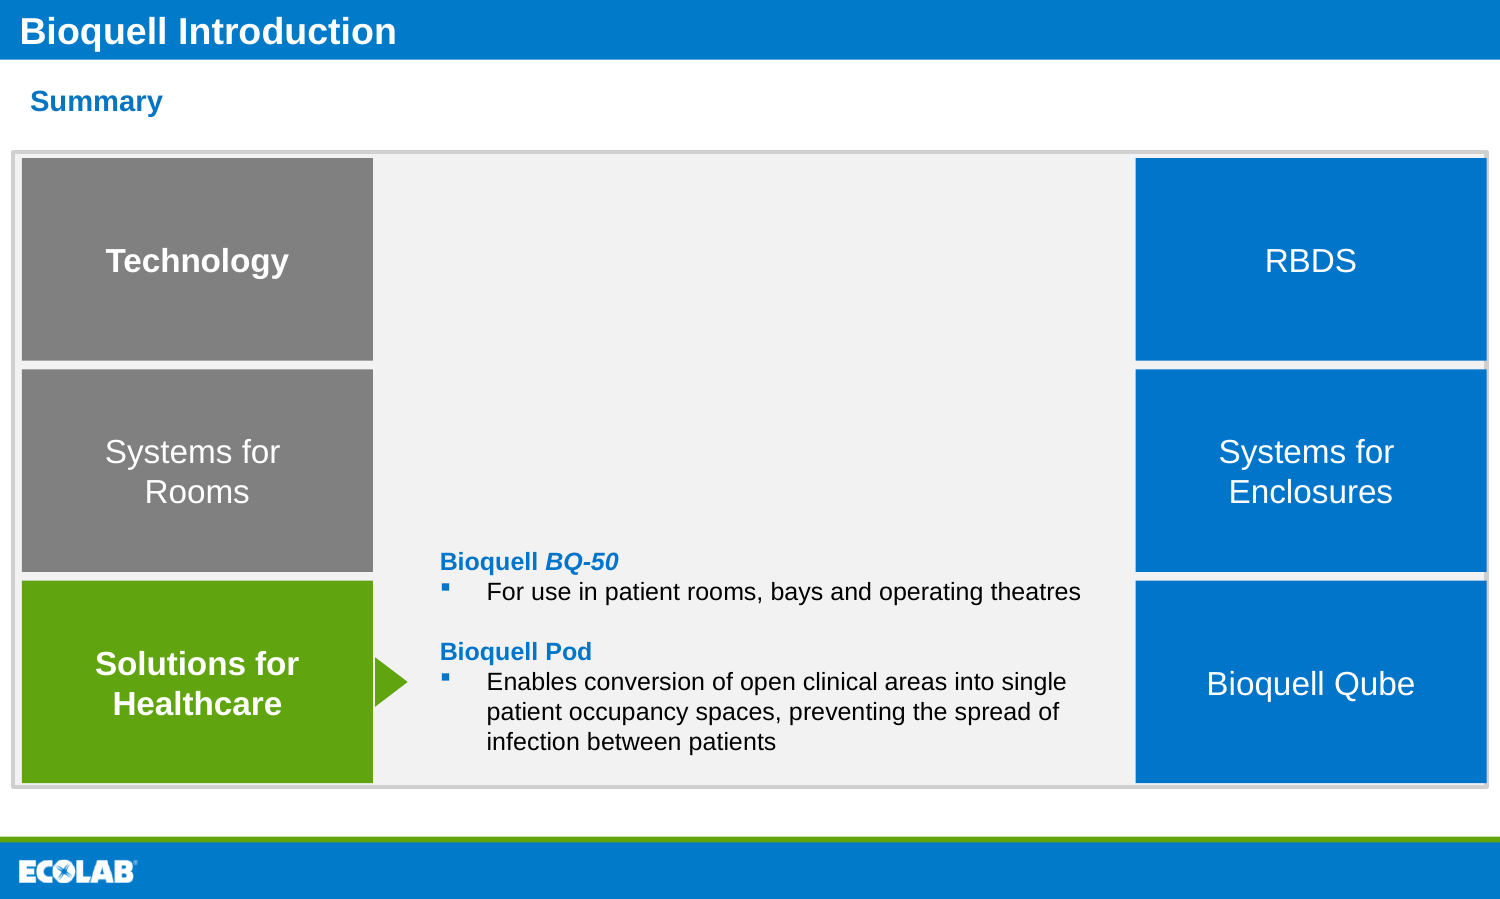

# Summary

Technology
RBDS
Systems for
Rooms
Systems for
Enclosures
Bioquell BQ-50
For use in patient rooms, bays and operating theatres

Bioquell Pod
Enables conversion of open clinical areas into single patient occupancy spaces, preventing the spread of infection between patients
Solutions for
Healthcare
Bioquell Qube